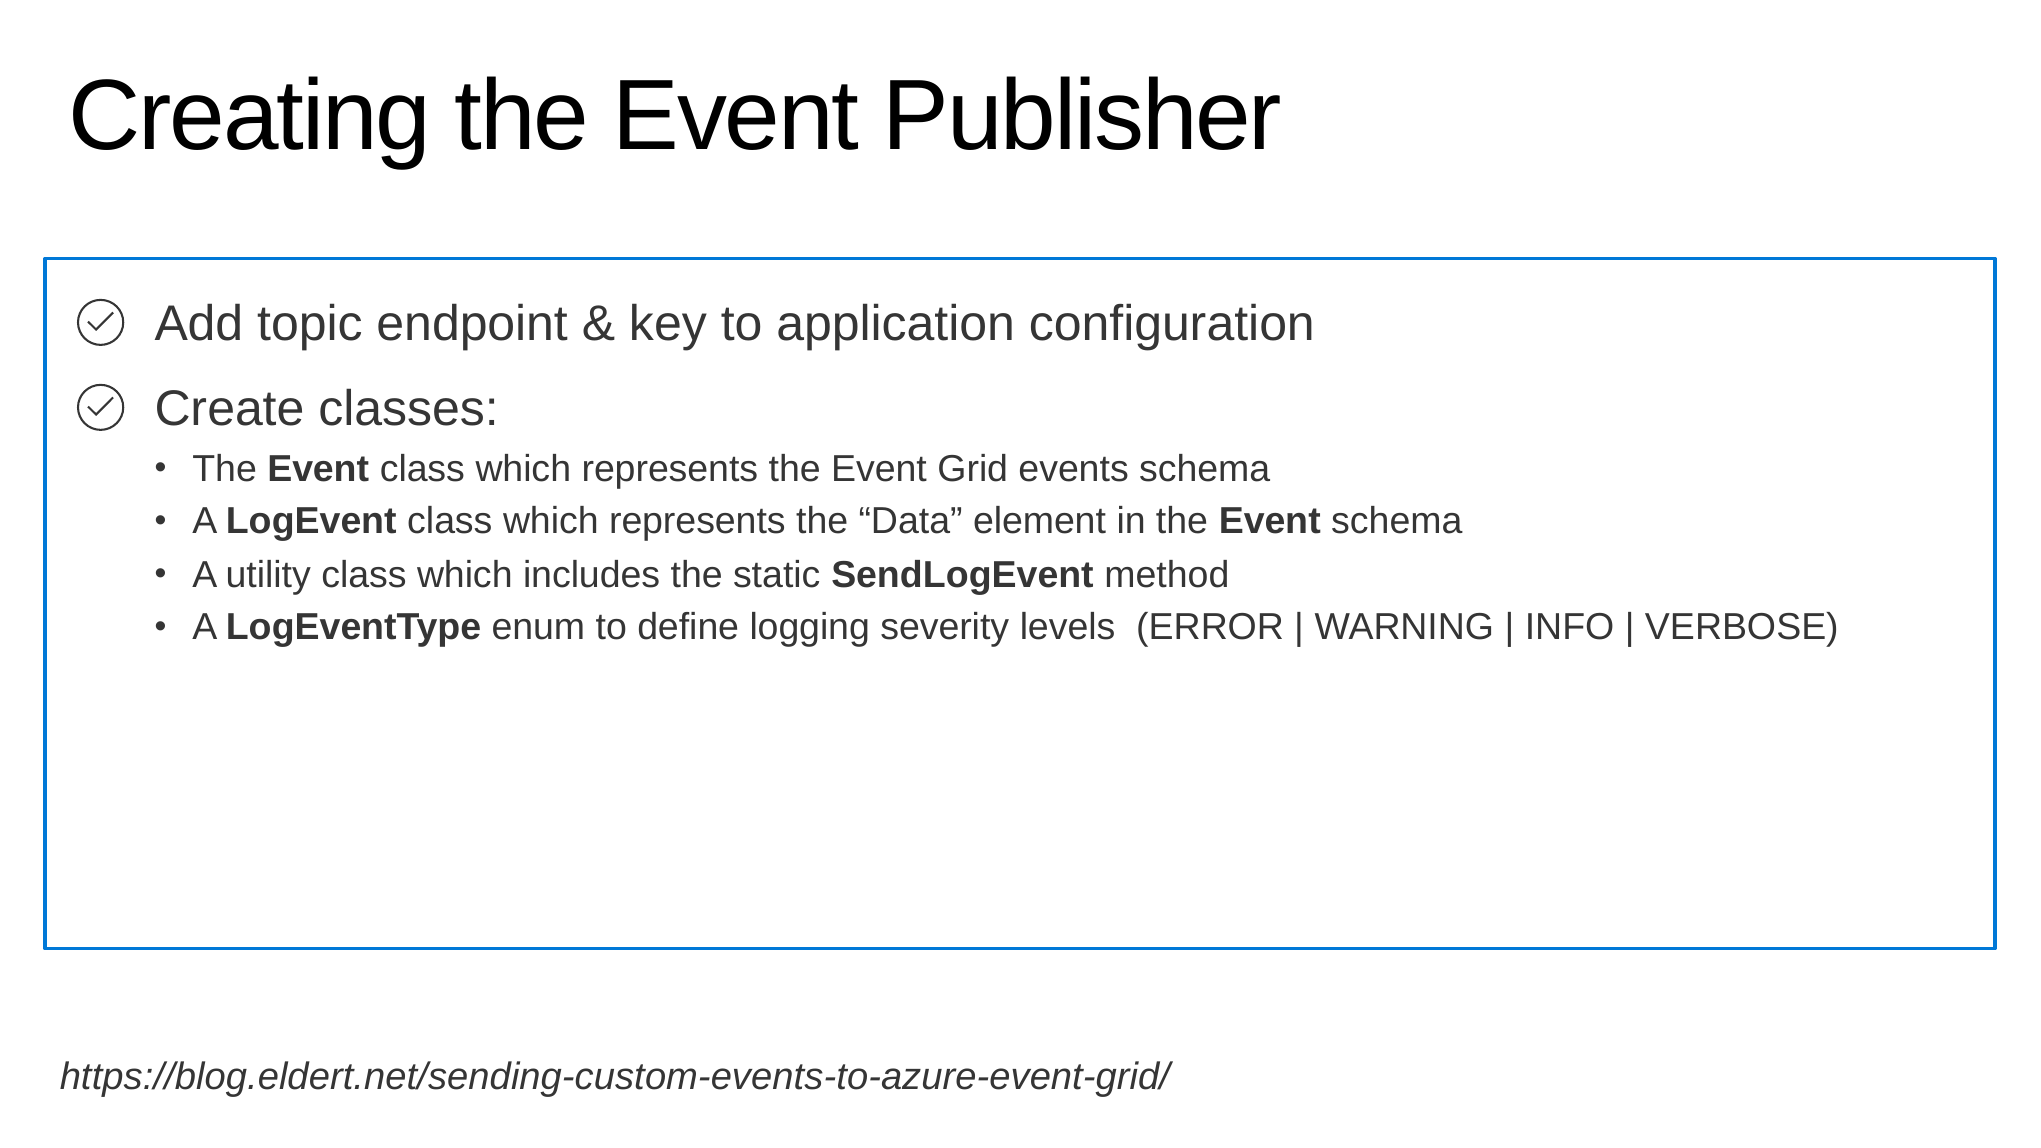

# Creating the Event Publisher

Add topic endpoint & key to application configuration
Create classes:
The Event class which represents the Event Grid events schema
A LogEvent class which represents the “Data” element in the Event schema
A utility class which includes the static SendLogEvent method
A LogEventType enum to define logging severity levels  (ERROR | WARNING | INFO | VERBOSE)

https://blog.eldert.net/sending-custom-events-to-azure-event-grid/